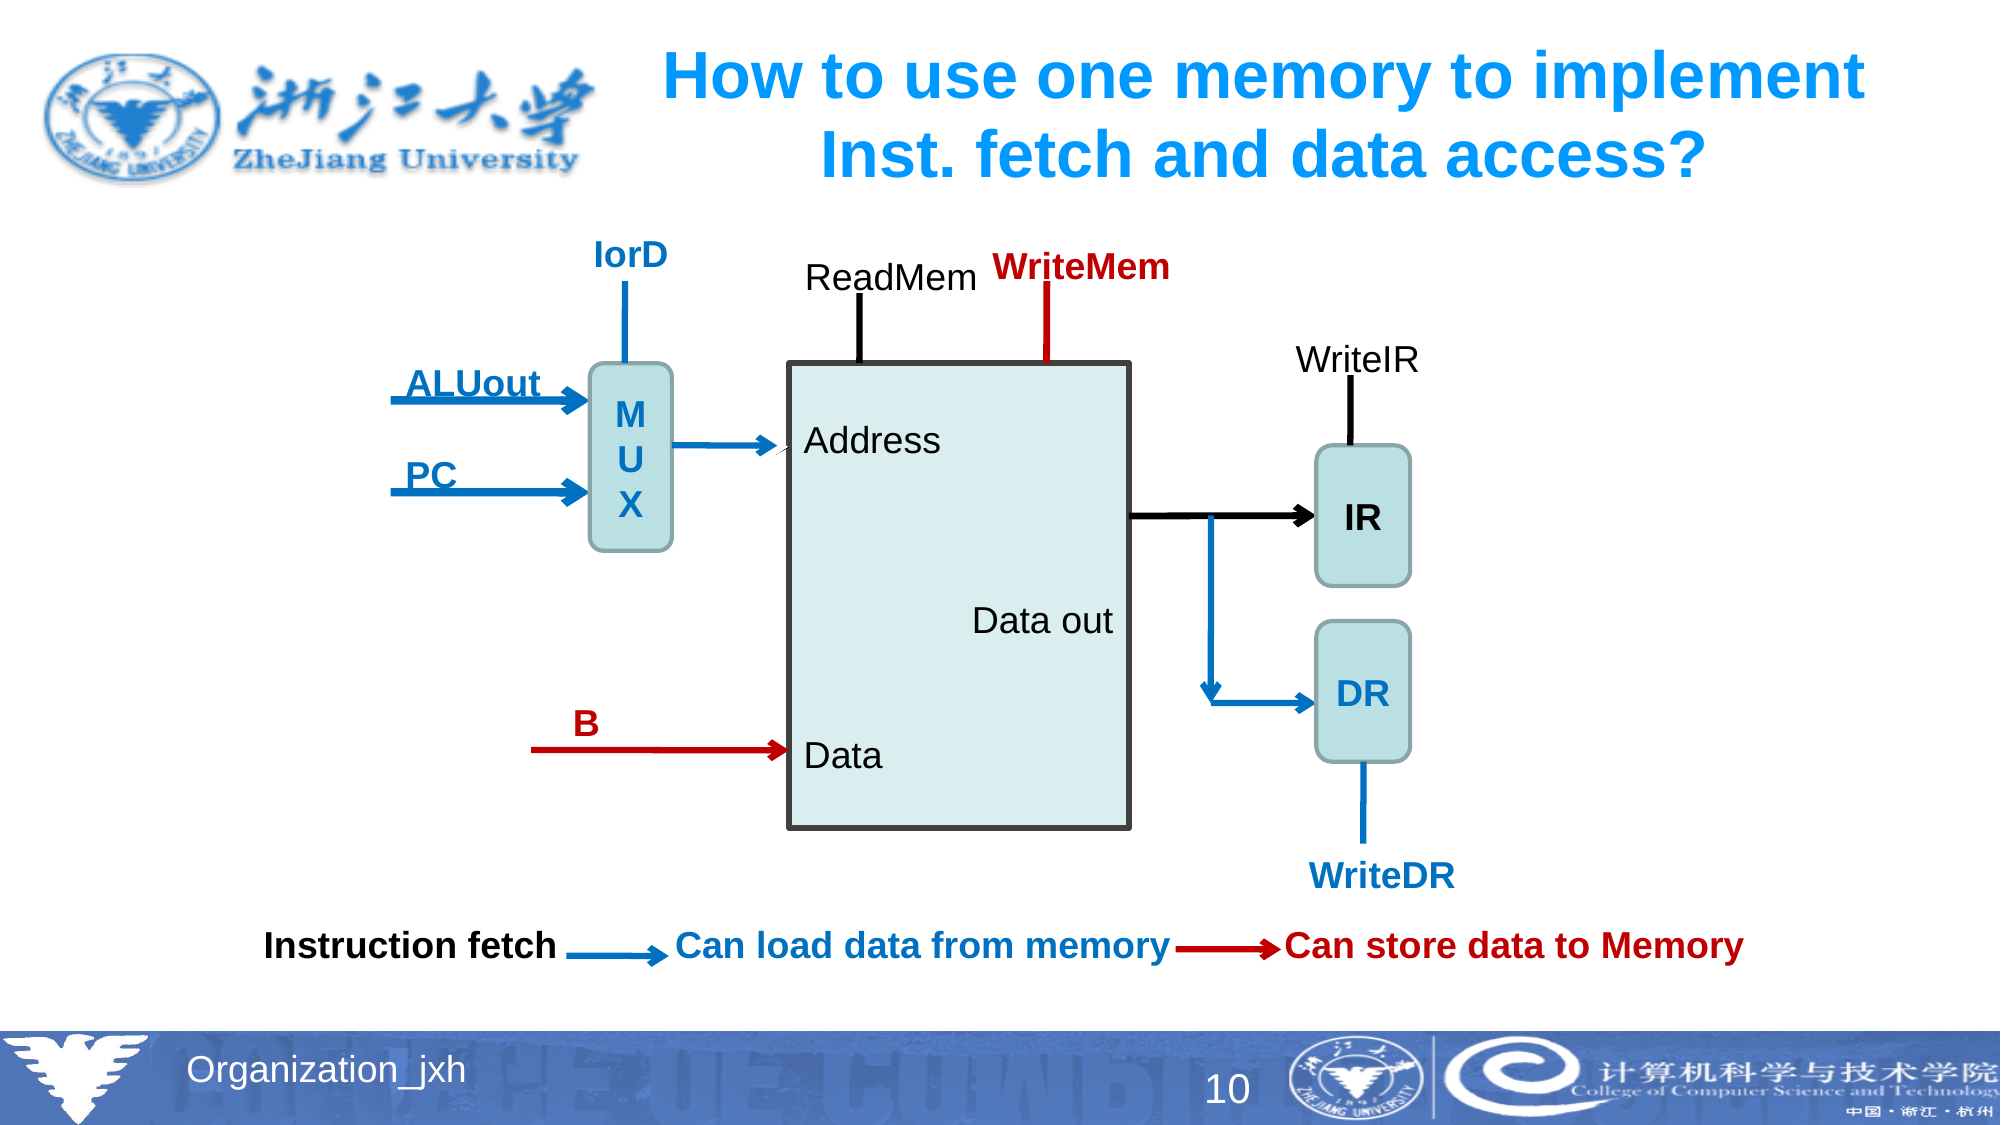

# How to use one memory to implement Inst. fetch and data access?
IorD
WriteMem
B
ReadMem
WriteIR
ALUout
MUX

Address

                Data out

Data

PC
PC
PC
IR
DR
WriteDR
 Instruction fetch
Can load data from memory
Can store data to Memory